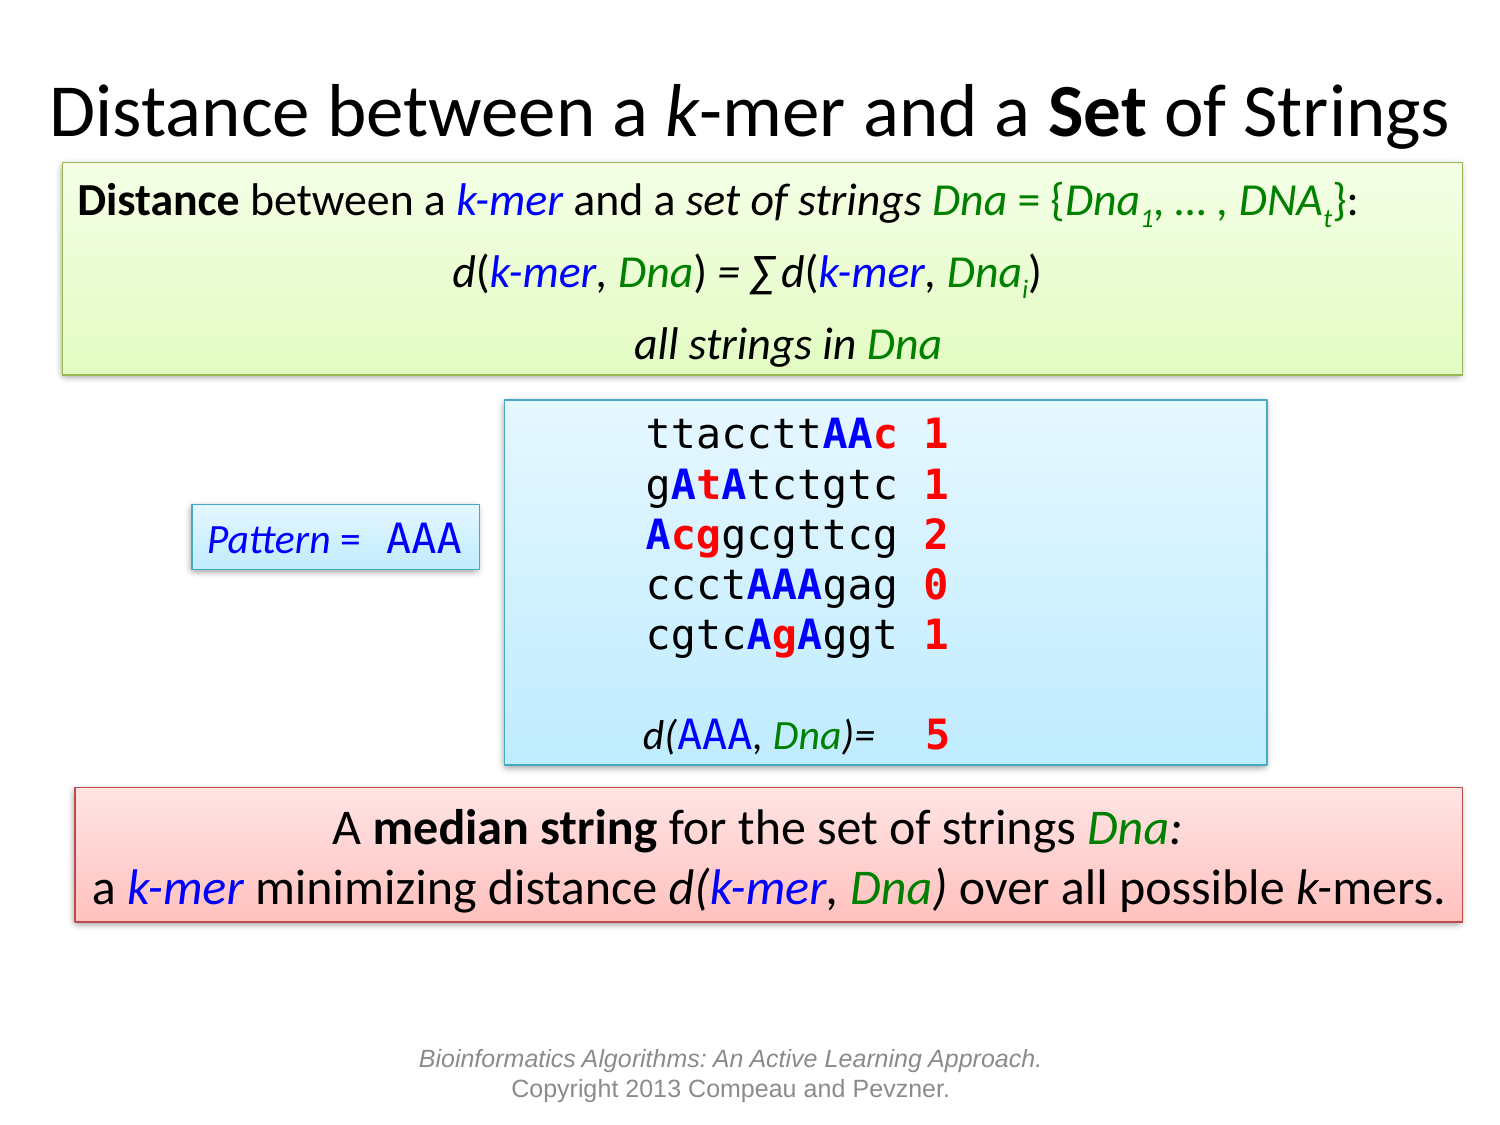

# Distance between a k-mer and a Set of Strings
Distance between a k-mer and a set of strings Dna = {Dna1, … , DNAt}:
d(k-mer, Dna) = ∑ d(k-mer, Dnai)
     all strings in Dna
     ttaccttAAc 1
     gAtAtctgtc 1
     Acggcgttcg 2
     ccctAAAgag 0
     cgtcAgAggt 1

             d(AAA, Dna)=  5
Pattern = AAA
A median string for the set of strings Dna:
a k-mer minimizing distance d(k-mer, Dna) over all possible k-mers.
Bioinformatics Algorithms: An Active Learning Approach.
Copyright 2013 Compeau and Pevzner.